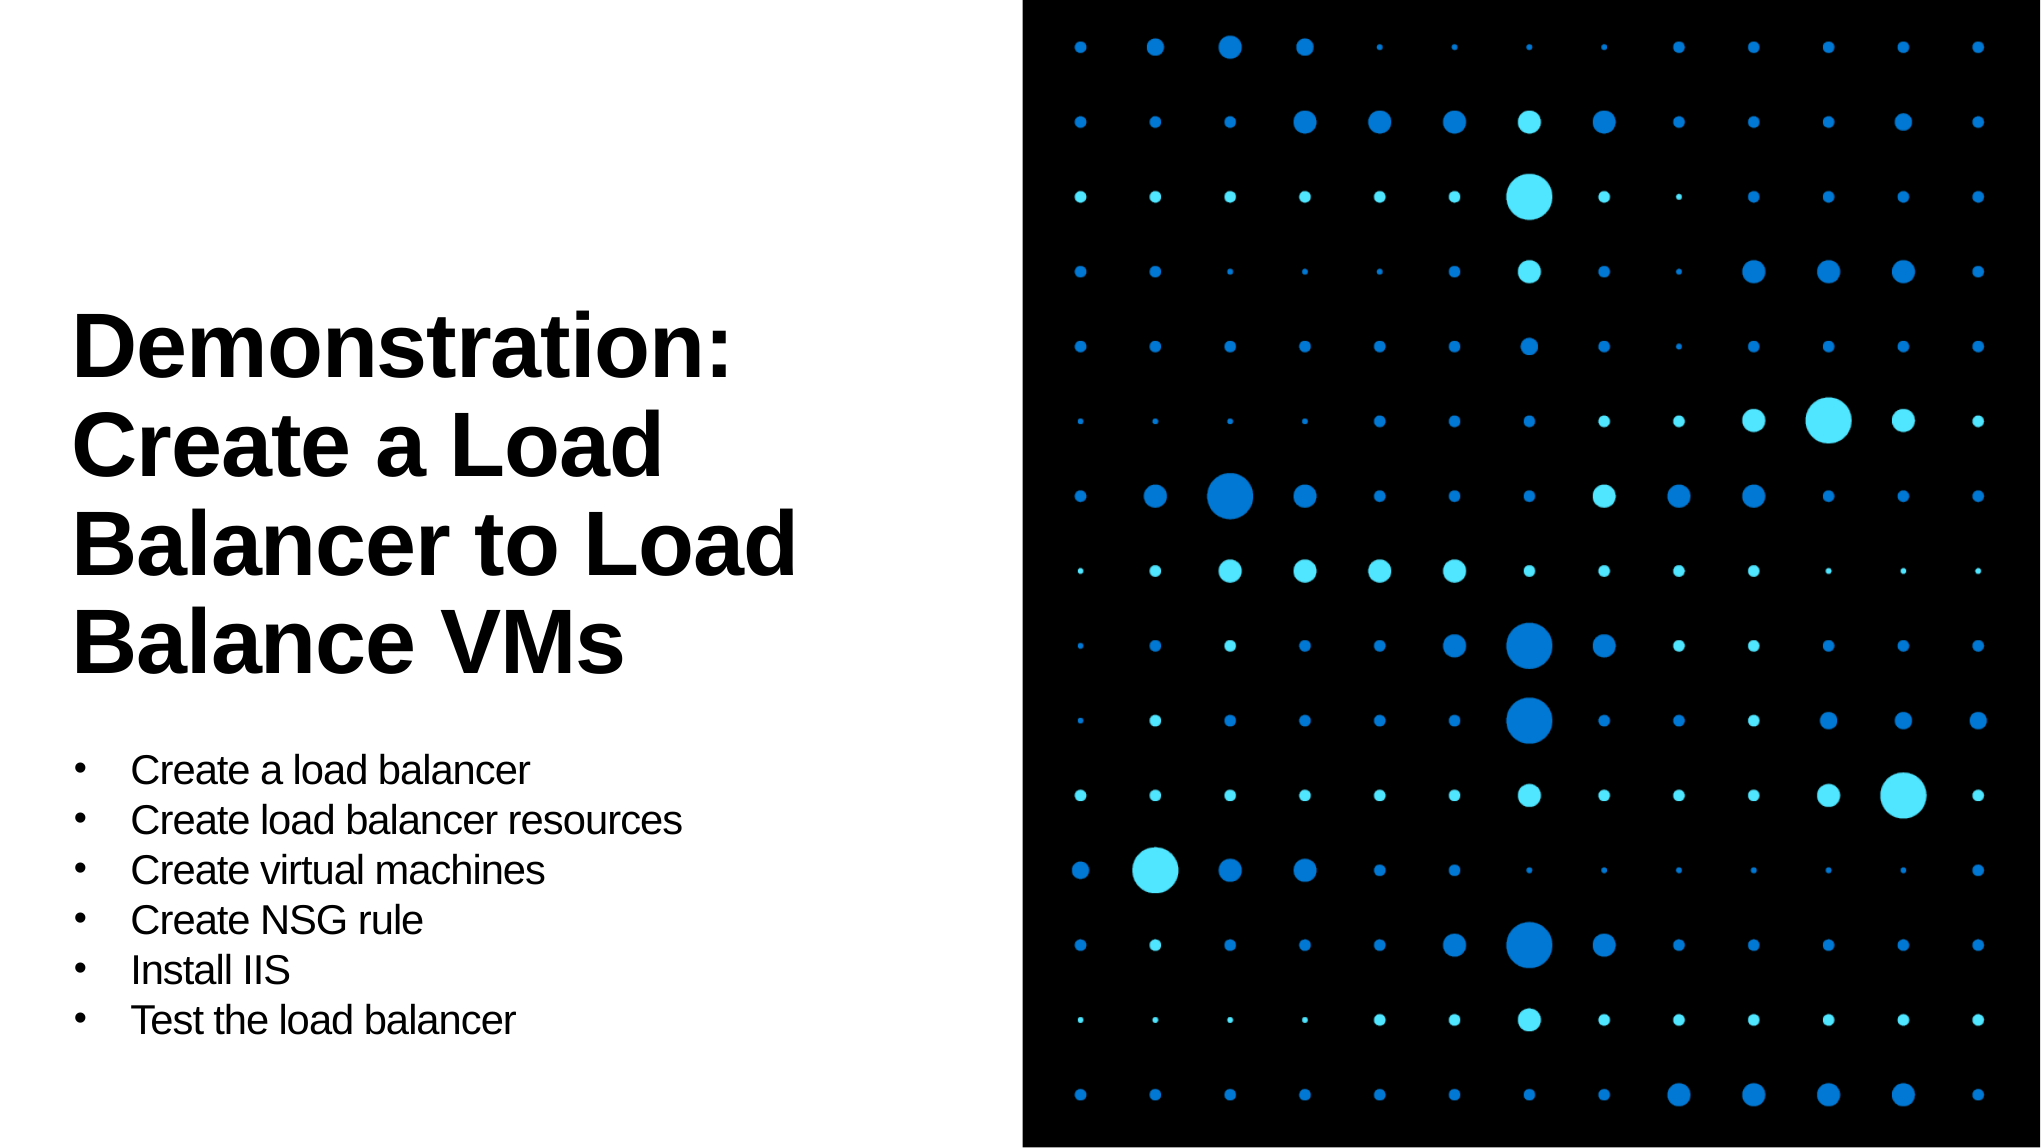

# Demonstration: Create a Load Balancer to Load Balance VMs
Create a load balancer
Create load balancer resources
Create virtual machines
Create NSG rule
Install IIS
Test the load balancer